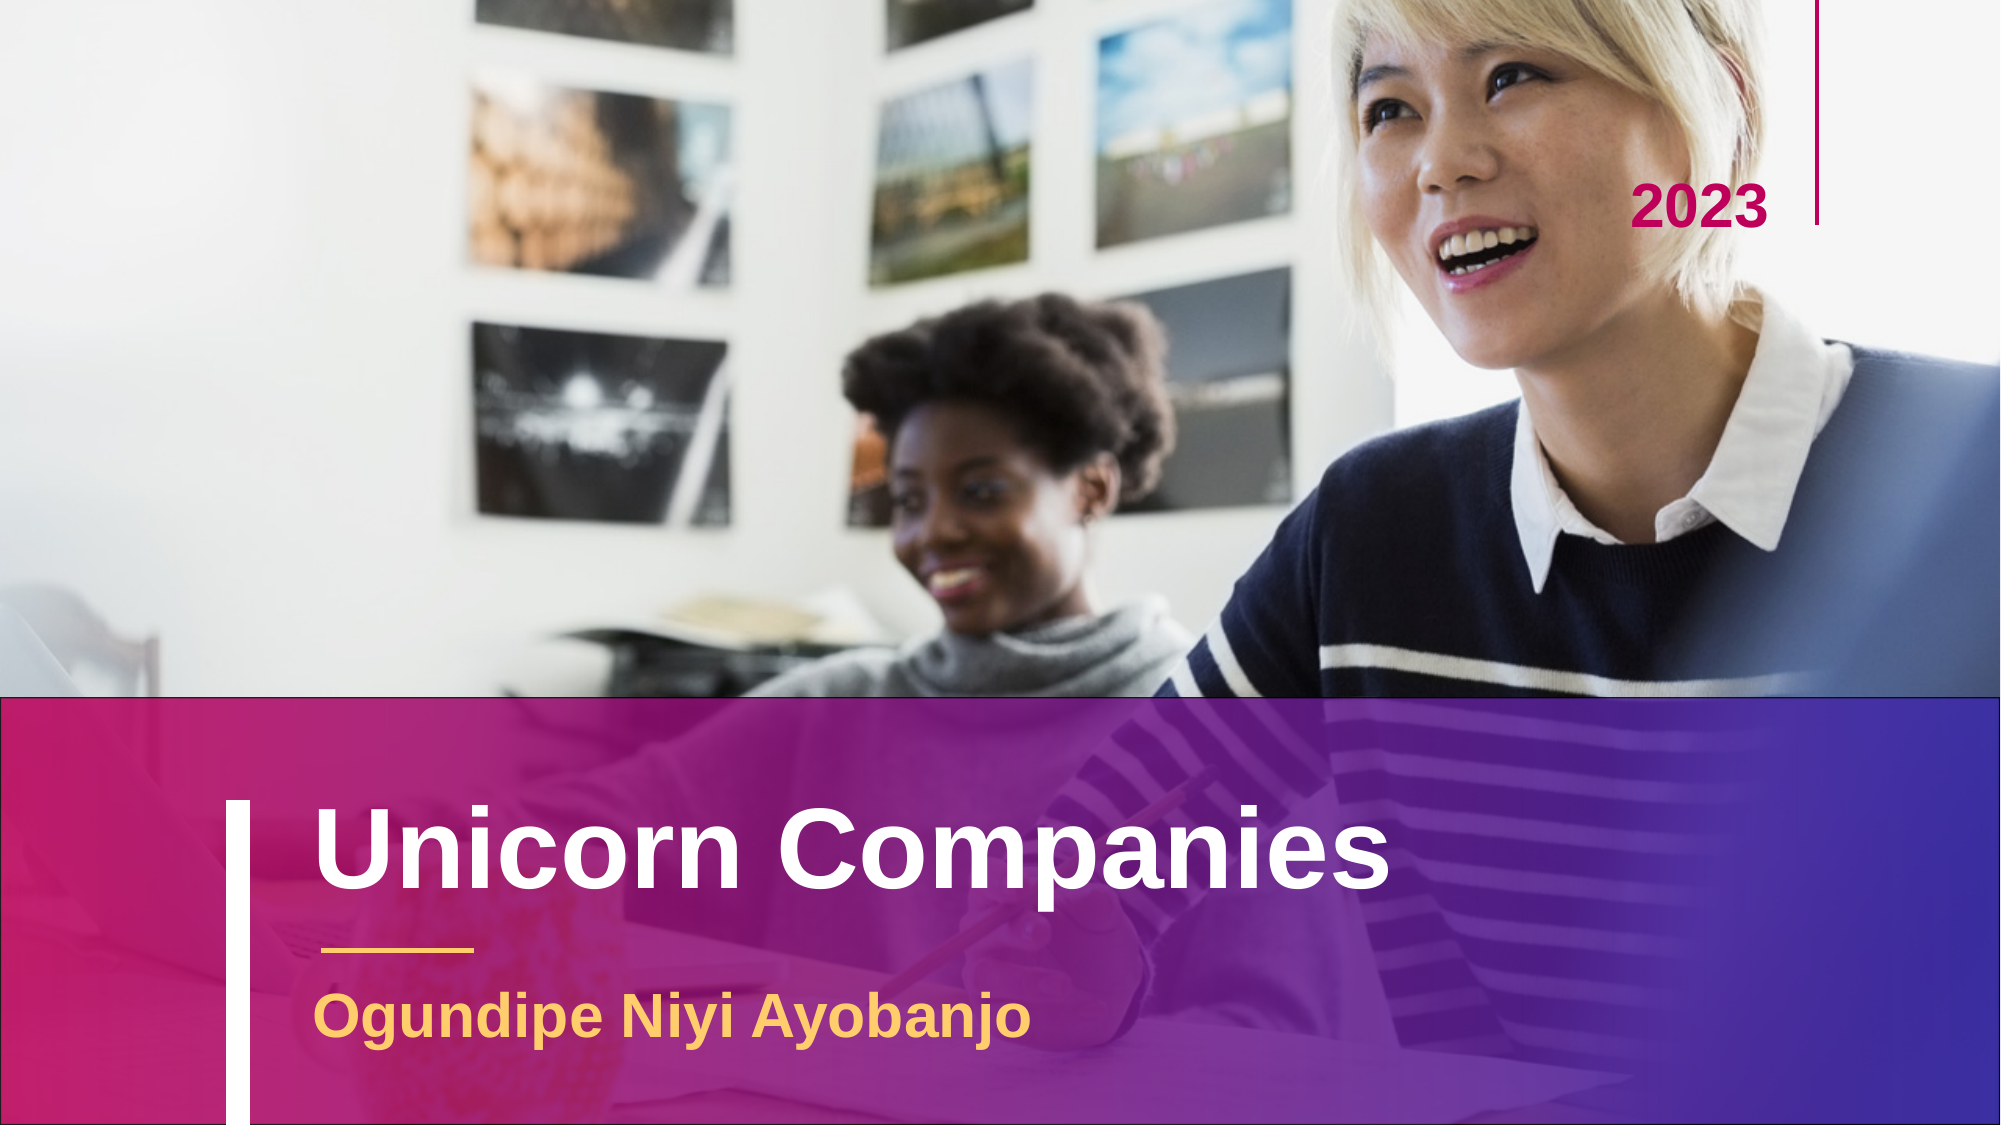

2023
# Unicorn Companies
Ogundipe Niyi Ayobanjo